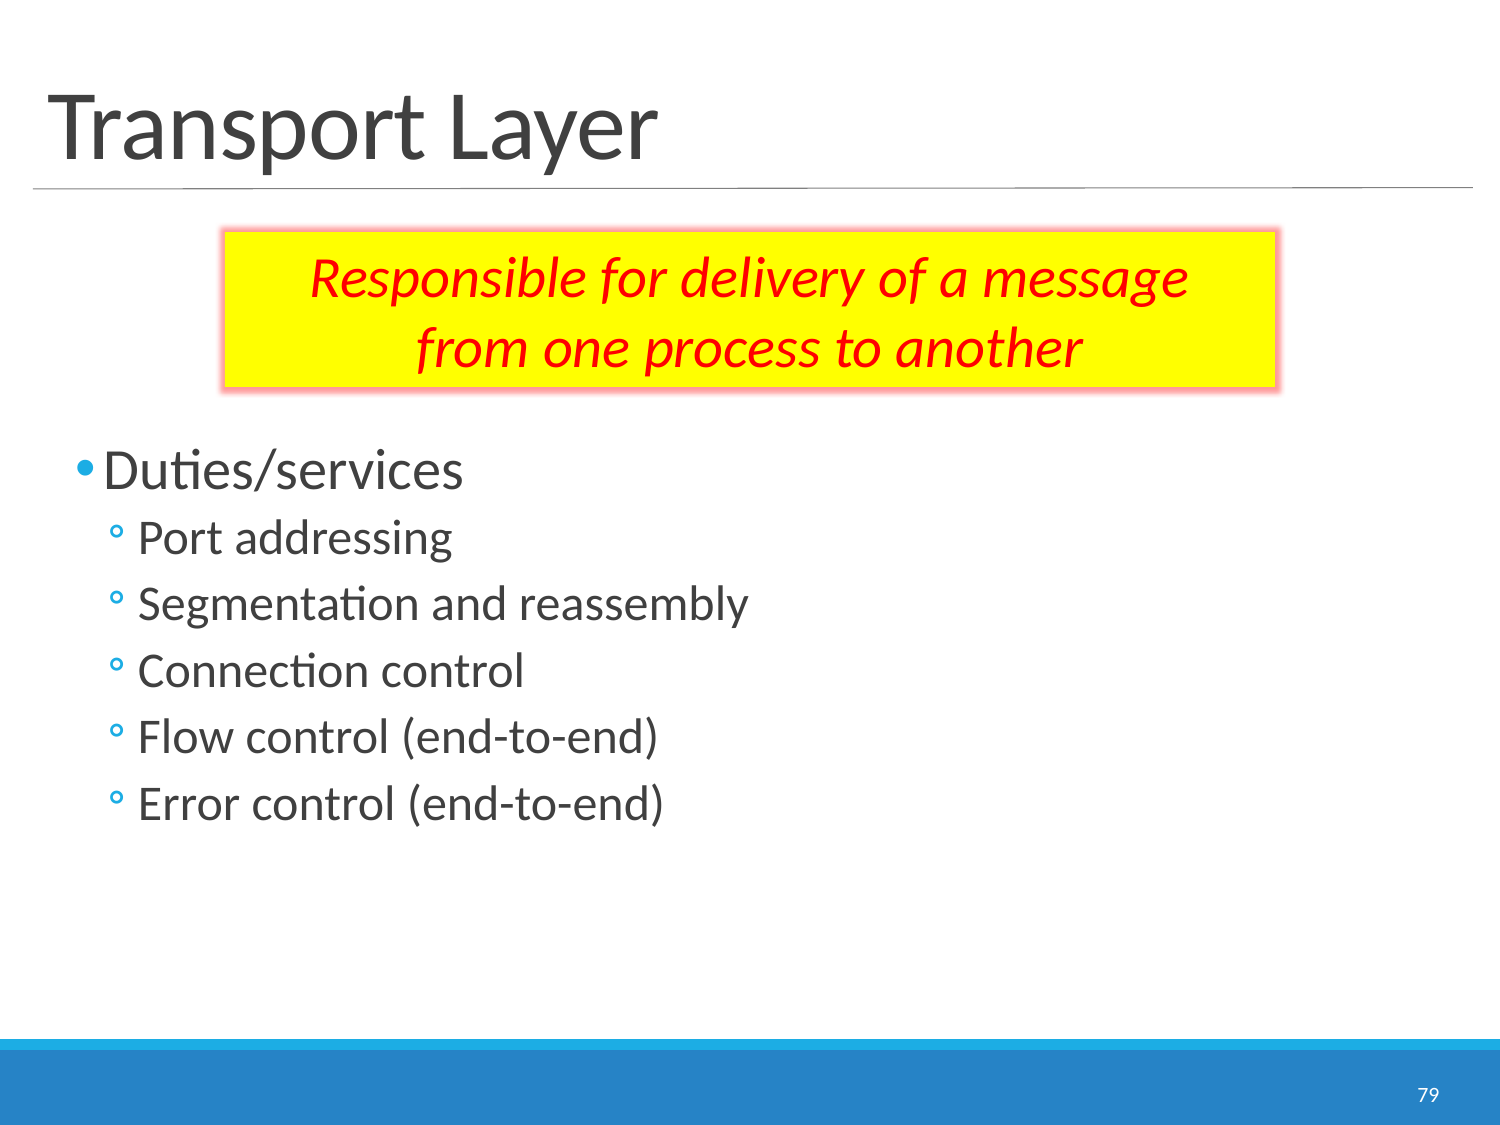

# Transport Layer
Responsible for delivery of a message
from one process to another
Duties/services
Port addressing
Segmentation and reassembly
Connection control
Flow control (end-to-end)
Error control (end-to-end)